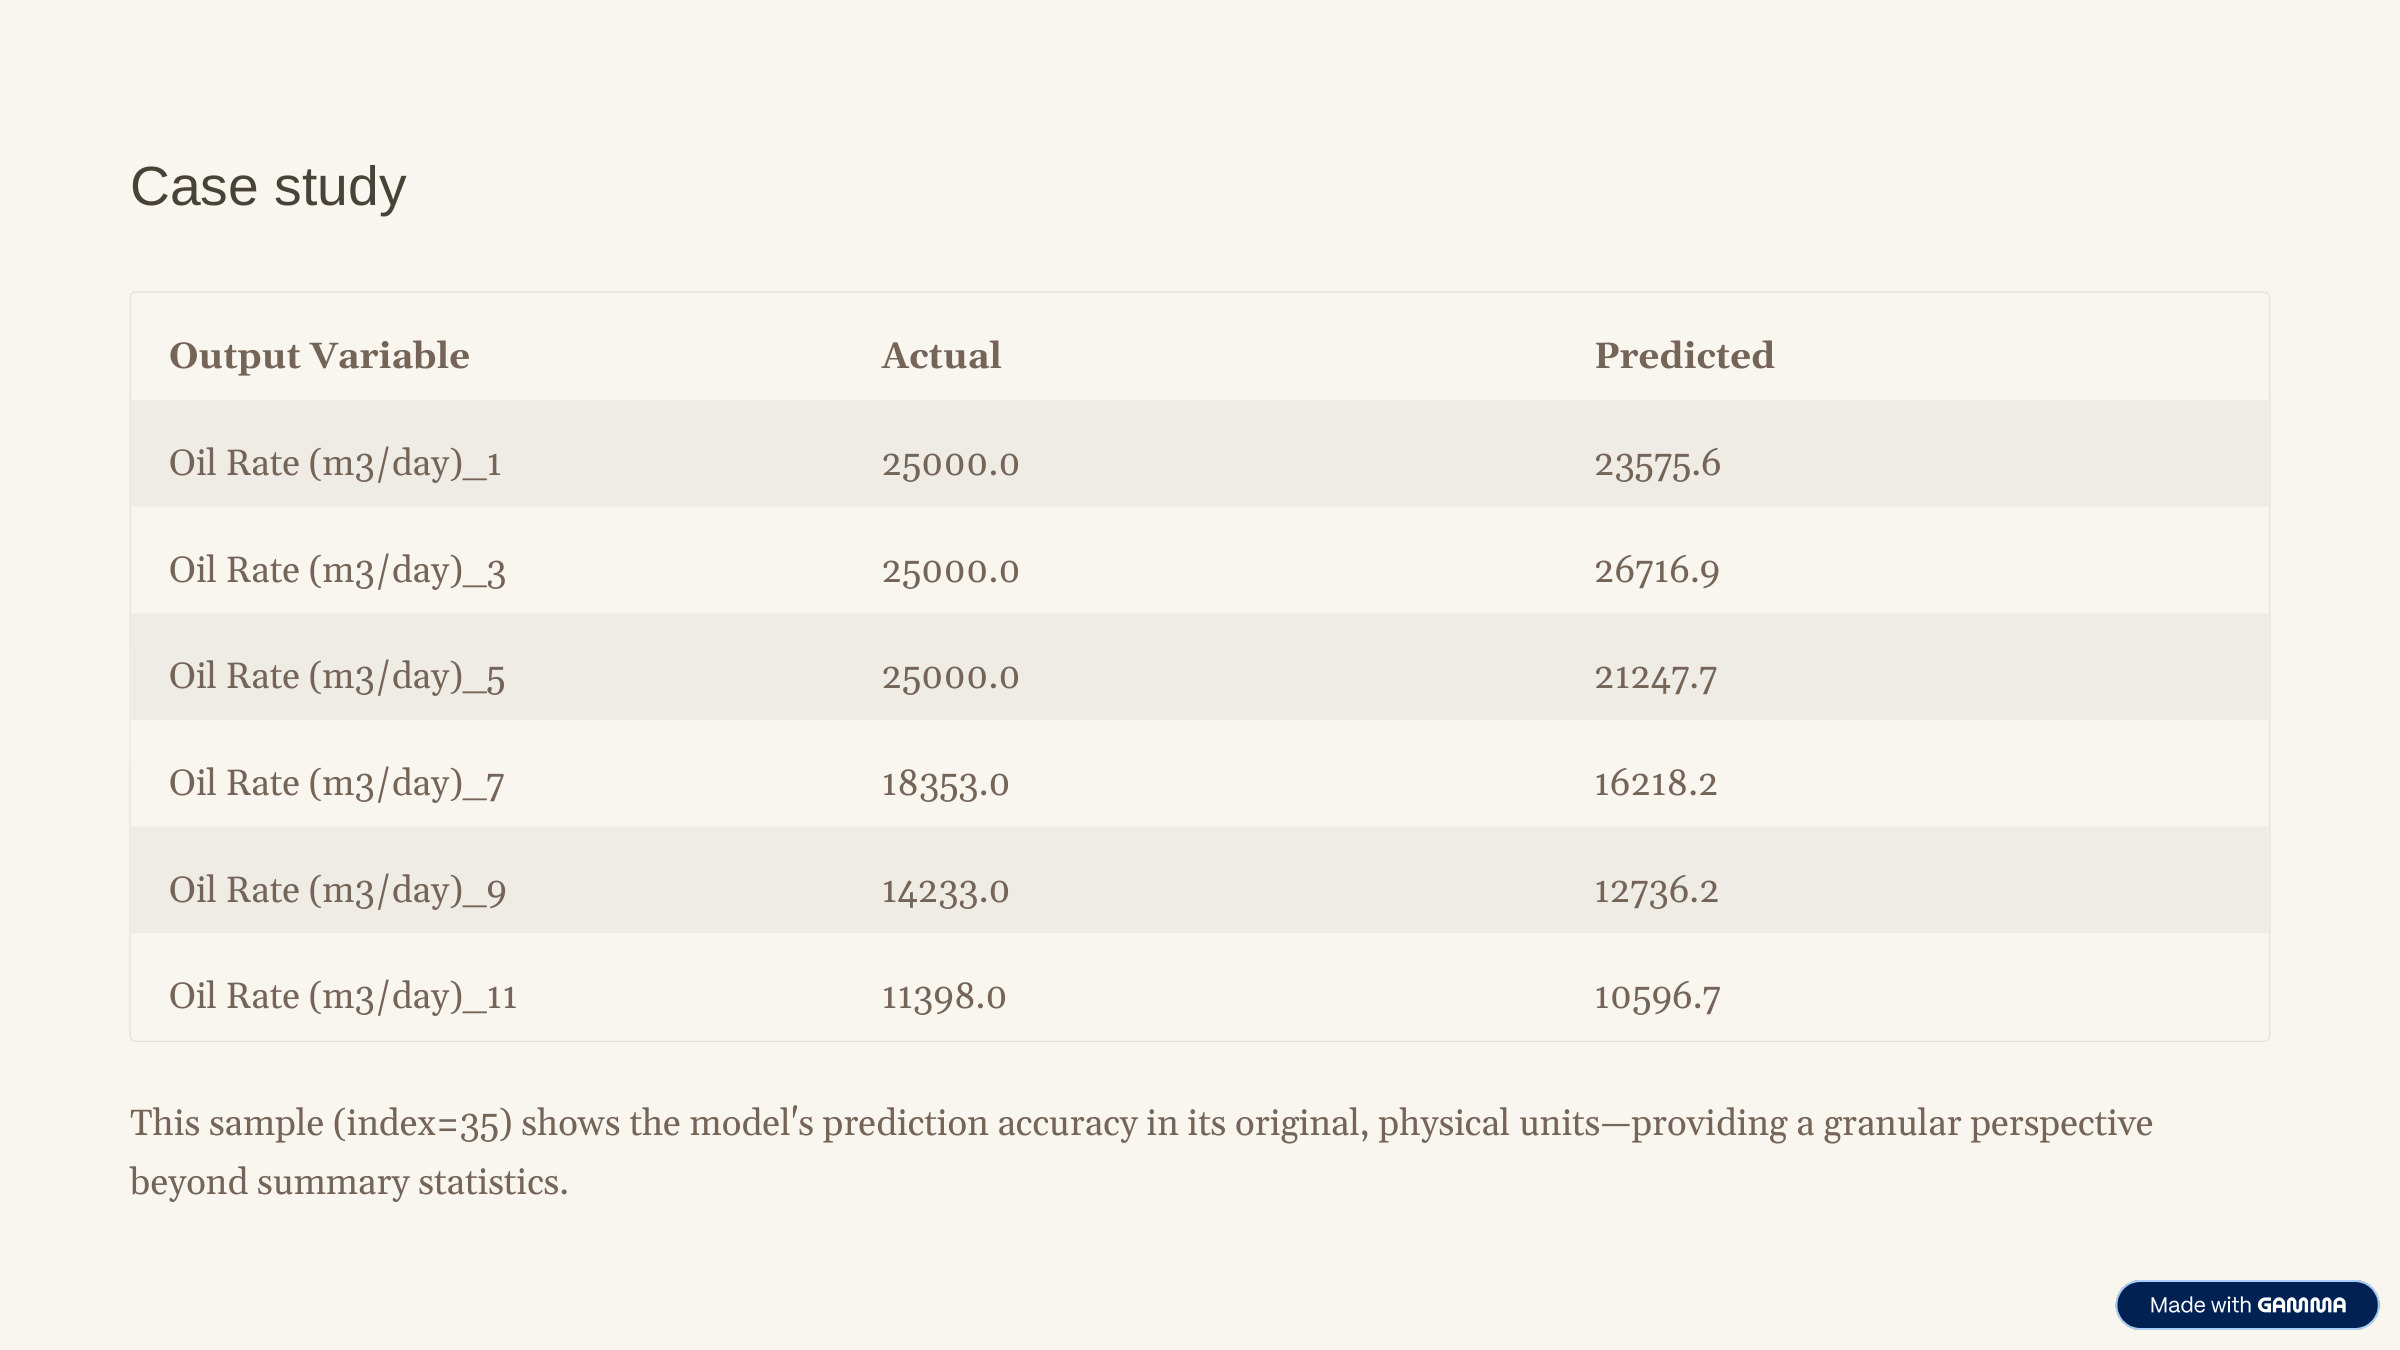

Case study

Output Variable
Actual
Predicted

Oil Rate (m3/day)_1
25000.0
23575.6

Oil Rate (m3/day)_3
25000.0
26716.9

Oil Rate (m3/day)_5
25000.0
21247.7

Oil Rate (m3/day)_7
18353.0
16218.2

Oil Rate (m3/day)_9
14233.0
12736.2

Oil Rate (m3/day)_11
11398.0
10596.7
This sample (index=35) shows the model's prediction accuracy in its original, physical units—providing a granular perspective beyond summary statistics.